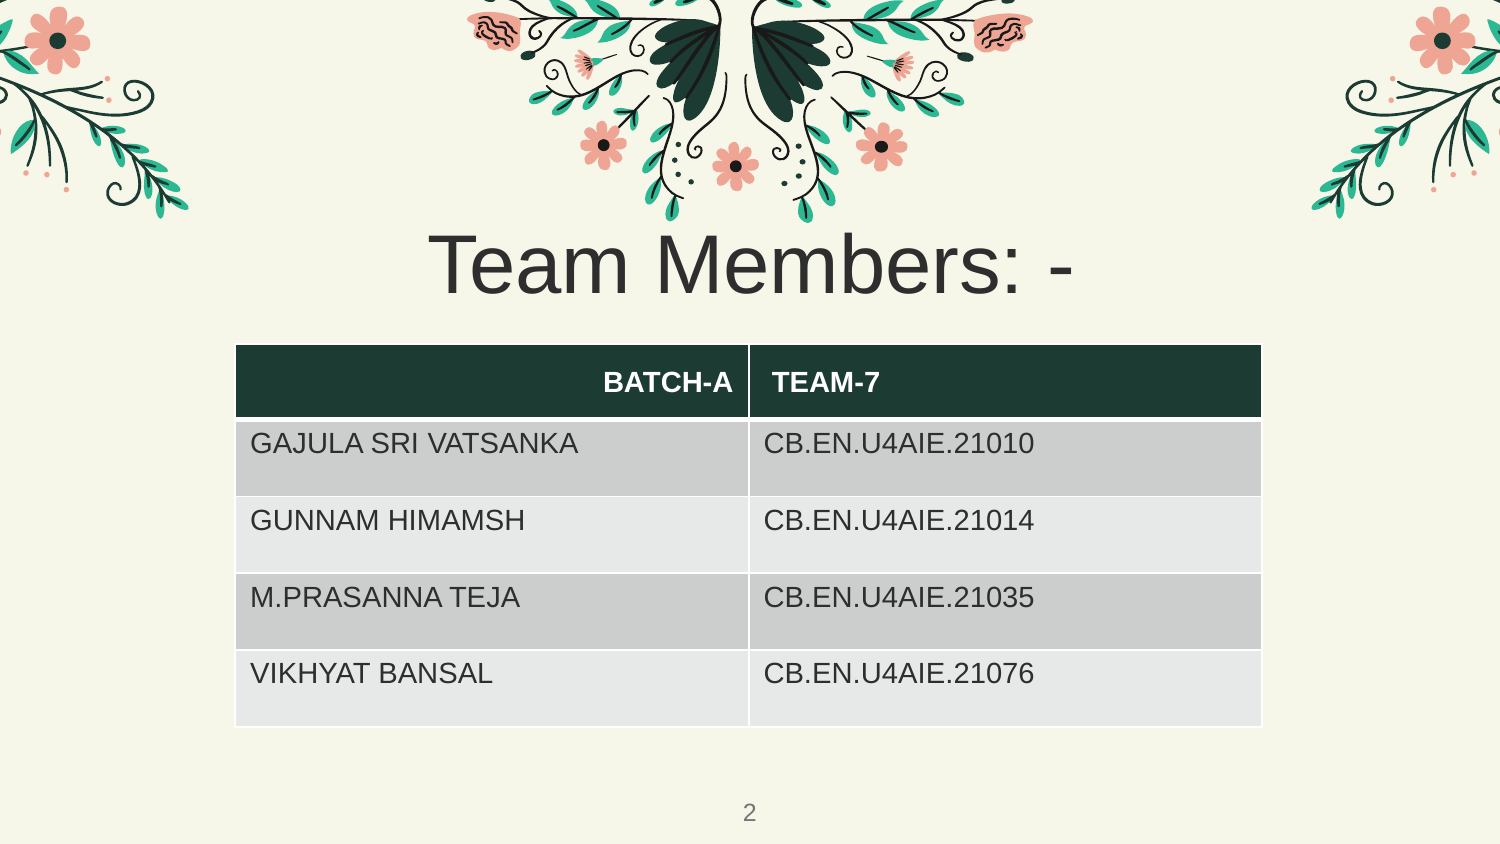

# Team Members: -
| BATCH-A | TEAM-7 |
| --- | --- |
| GAJULA SRI VATSANKA | CB.EN.U4AIE.21010 |
| GUNNAM HIMAMSH | CB.EN.U4AIE.21014 |
| M.PRASANNA TEJA | CB.EN.U4AIE.21035 |
| VIKHYAT BANSAL | CB.EN.U4AIE.21076 |
2